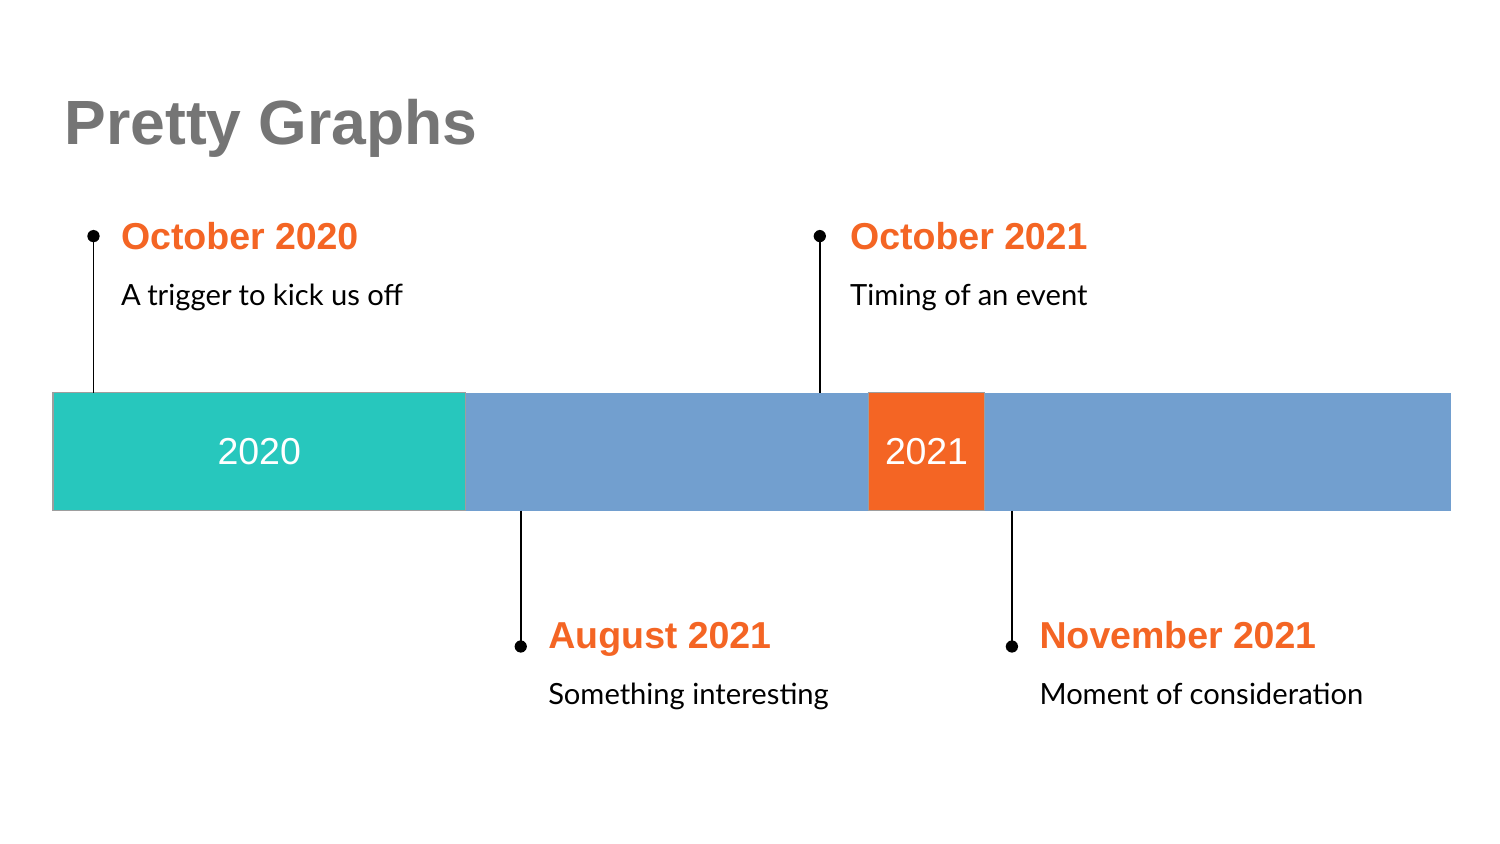

# Pretty Graphs
October 2020
October 2021
A trigger to kick us off
Timing of an event
| 2020 |  |  |  | 2021 |  |  |  |  |  |  |  |
| --- | --- | --- | --- | --- | --- | --- | --- | --- | --- | --- | --- |
August 2021
November 2021
Something interesting
Moment of consideration